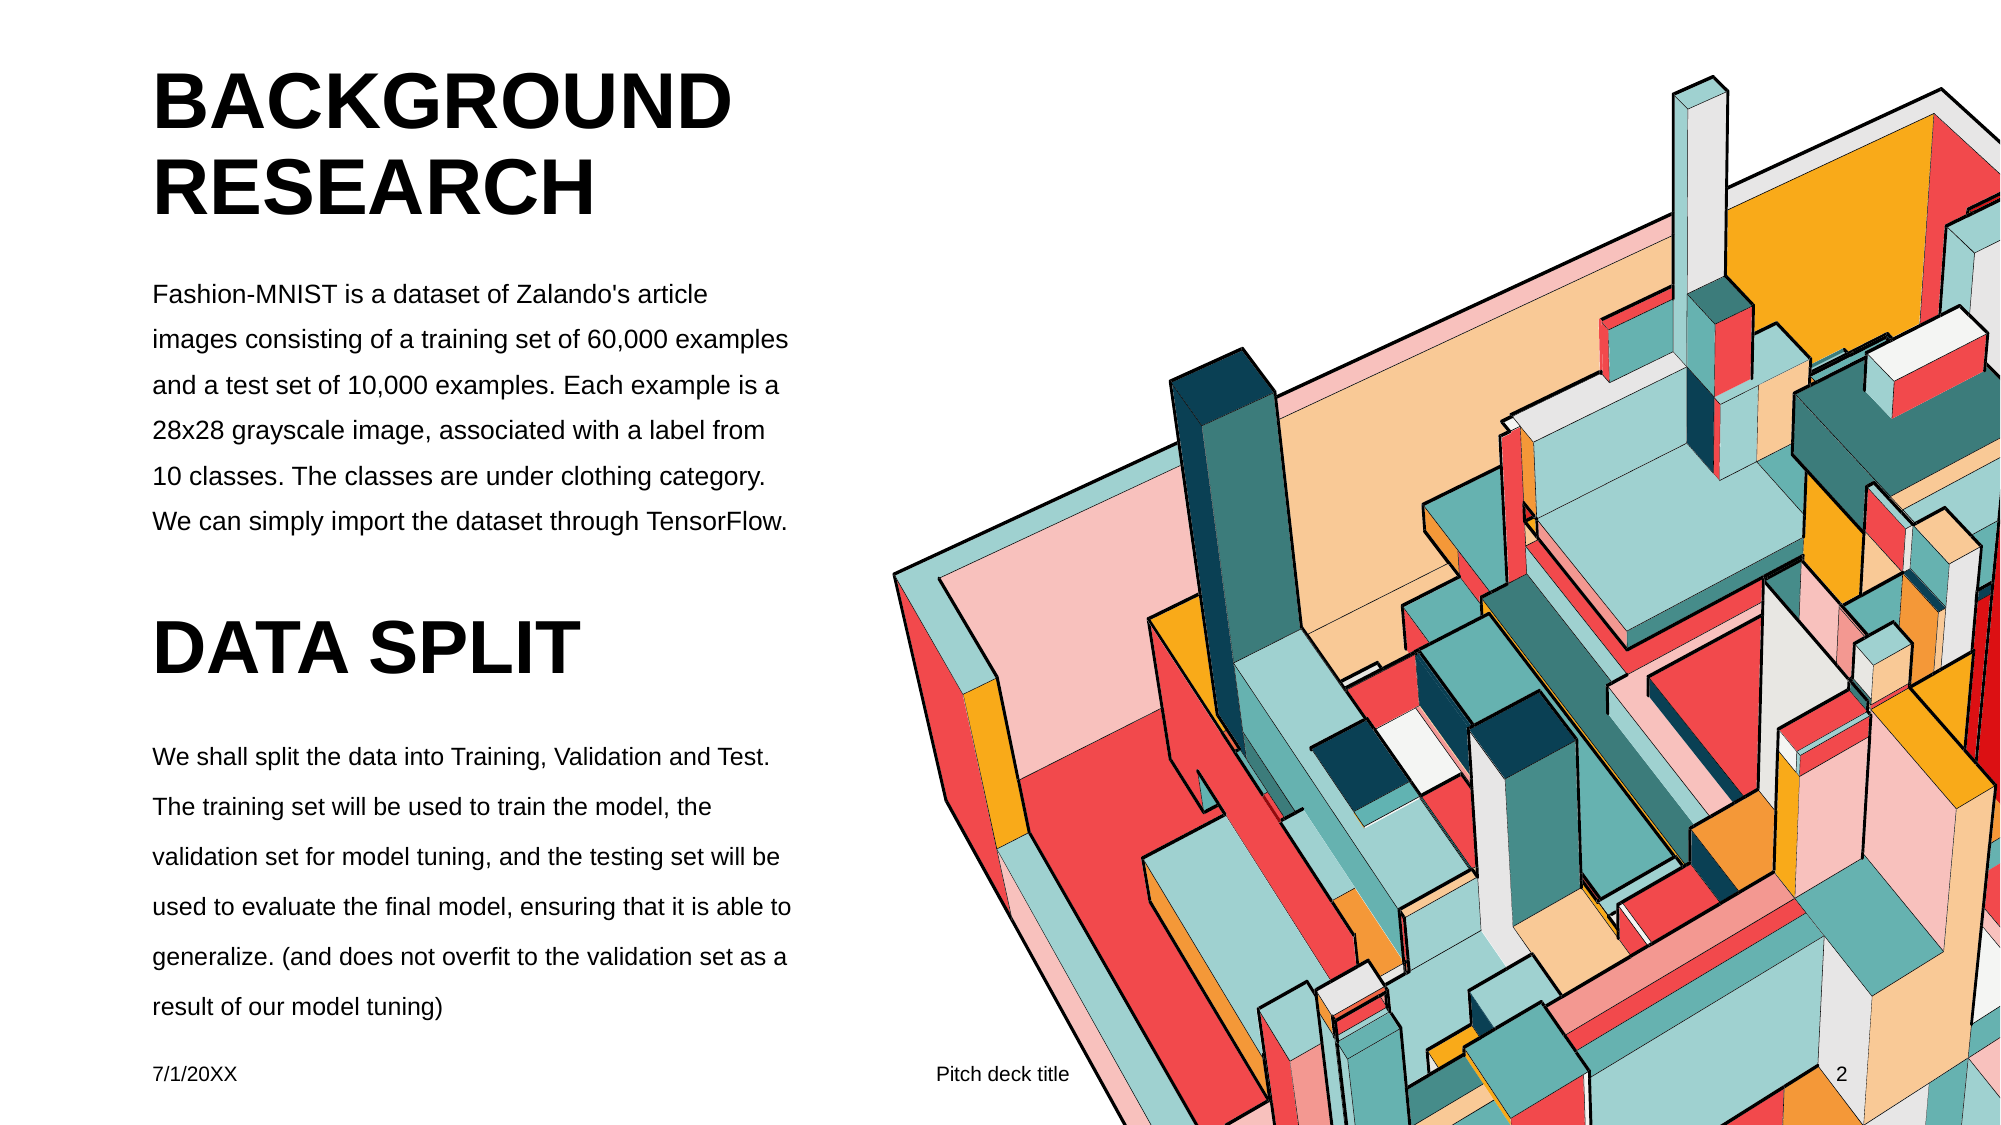

# Background research
Fashion-MNIST is a dataset of Zalando's article images consisting of a training set of 60,000 examples and a test set of 10,000 examples. Each example is a 28x28 grayscale image, associated with a label from 10 classes. The classes are under clothing category. We can simply import the dataset through TensorFlow.
Data Split
We shall split the data into Training, Validation and Test. The training set will be used to train the model, the validation set for model tuning, and the testing set will be used to evaluate the final model, ensuring that it is able to generalize. (and does not overfit to the validation set as a result of our model tuning)
7/1/20XX
Pitch deck title
2